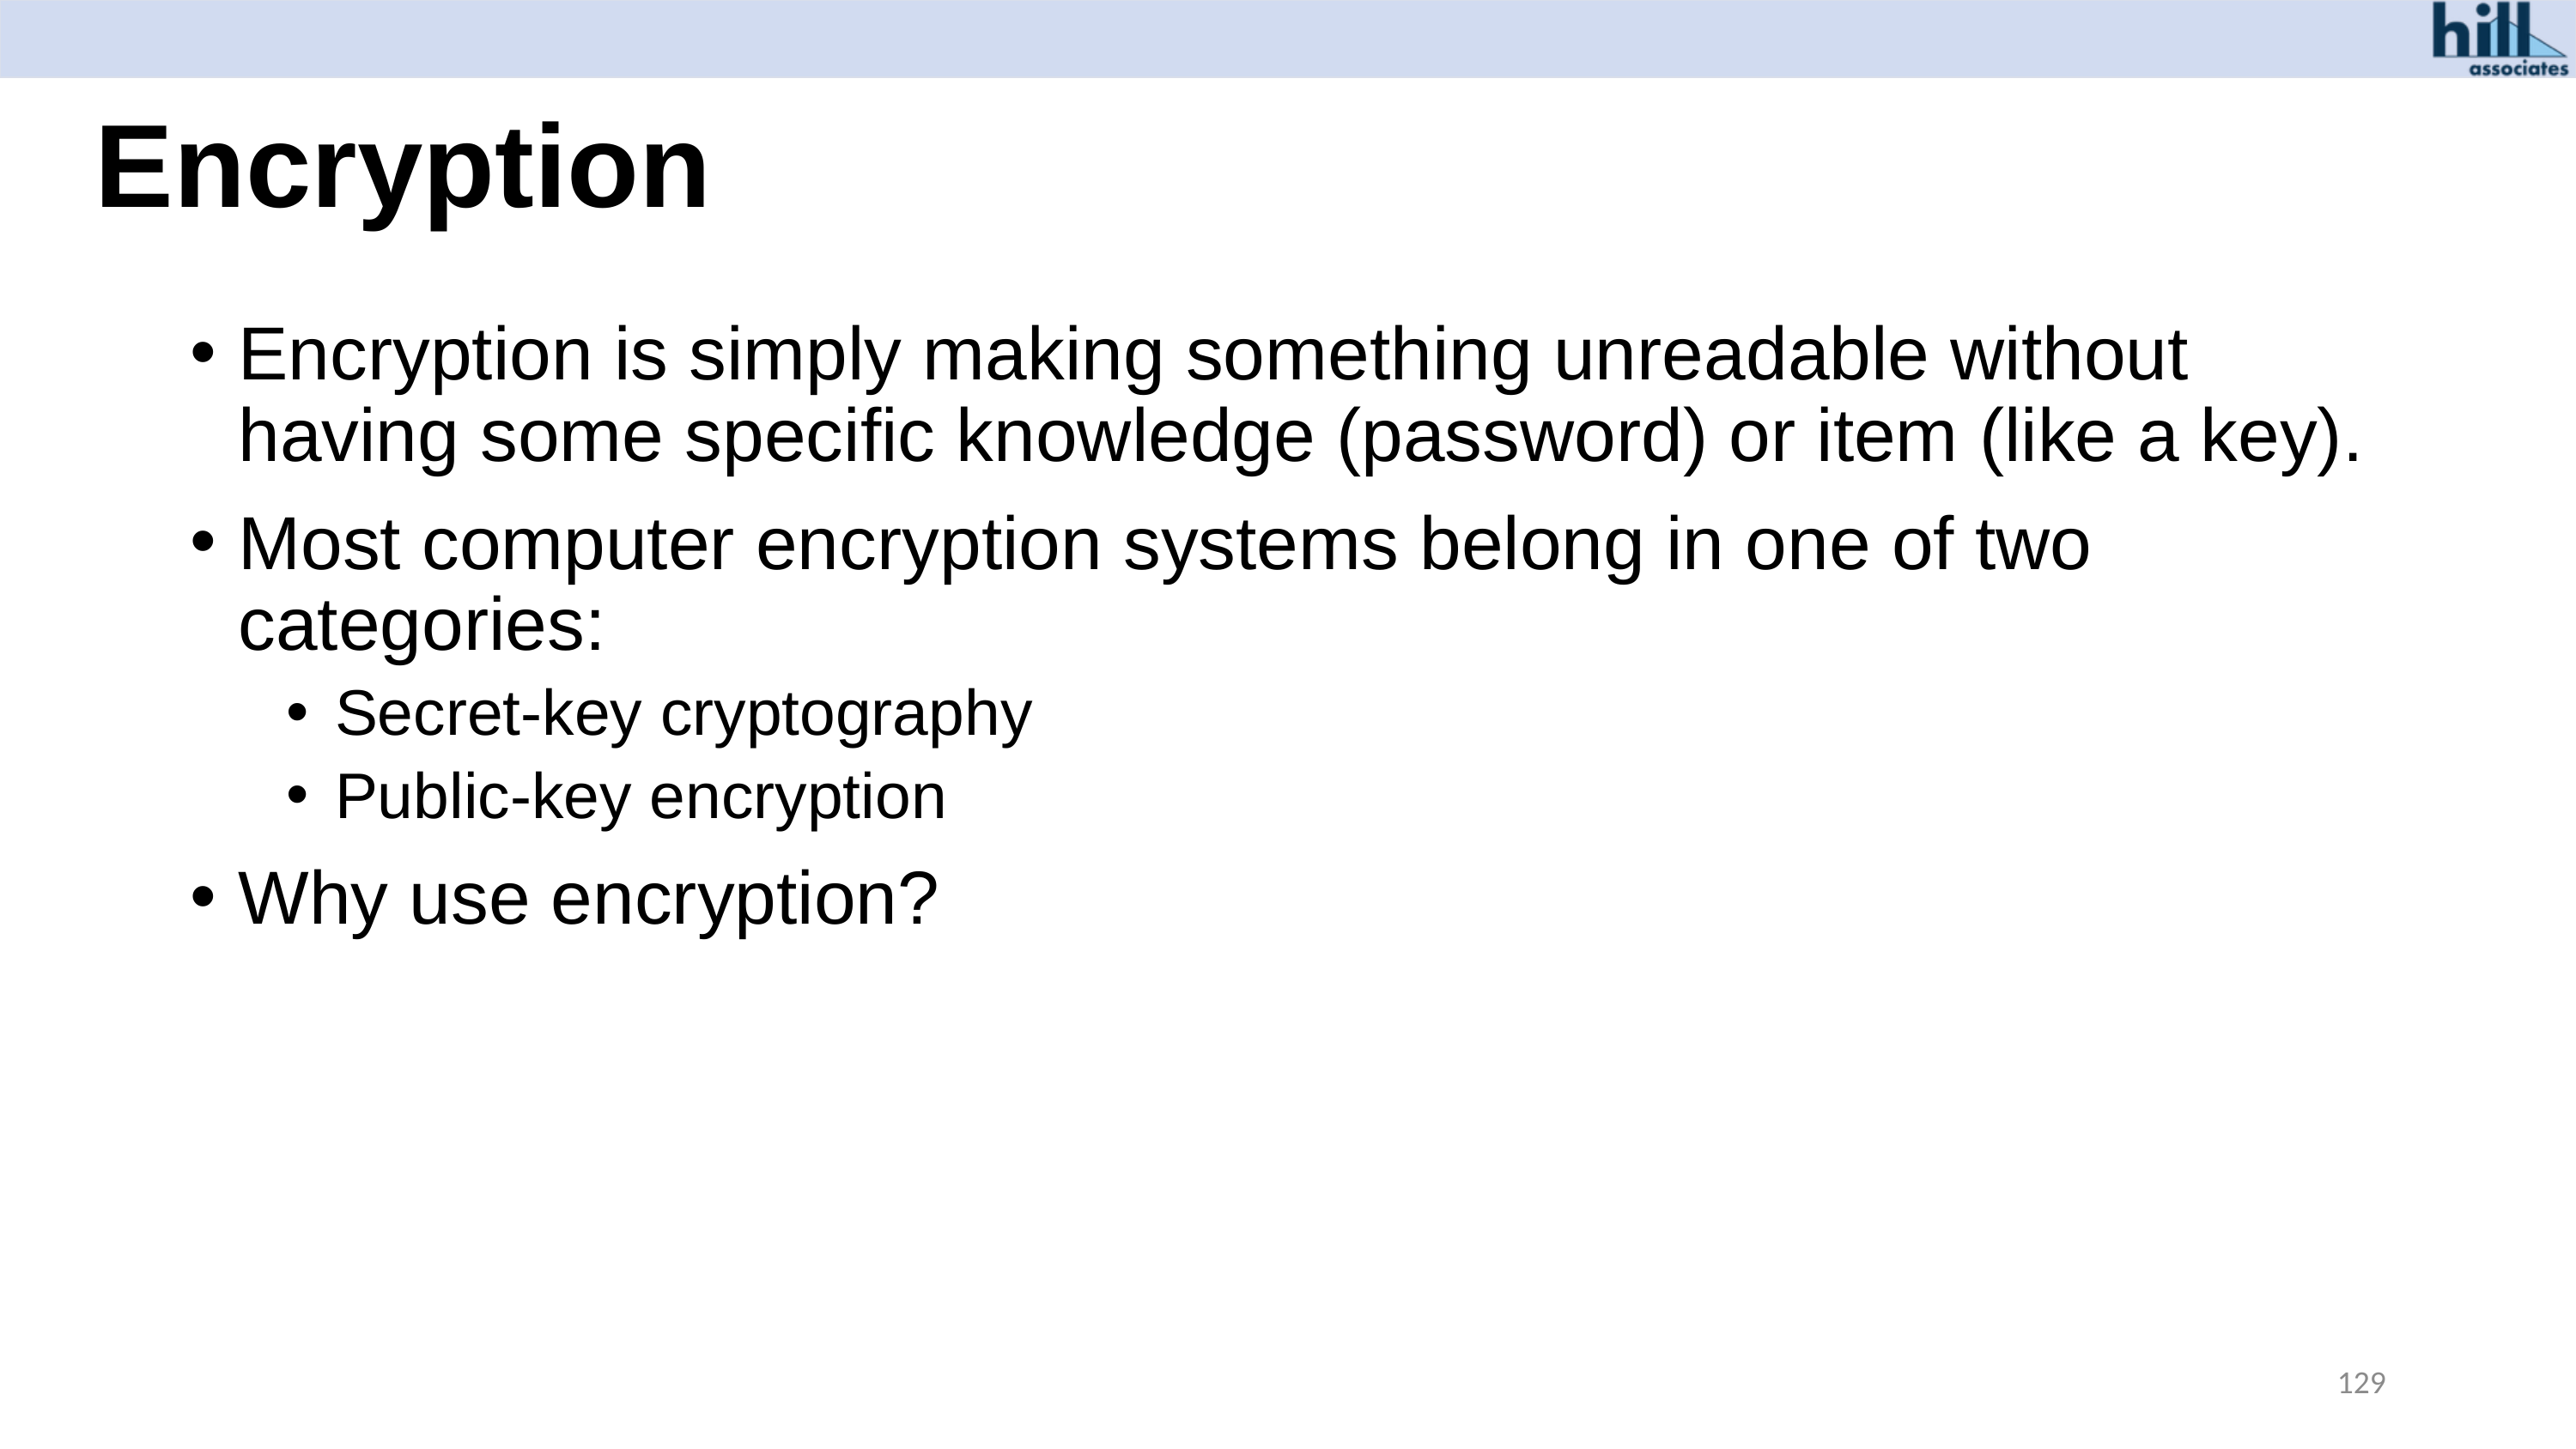

# Encryption
Encryption is simply making something unreadable without having some specific knowledge (password) or item (like a key).
Most computer encryption systems belong in one of two categories:
Secret-key cryptography
Public-key encryption
Why use encryption?

129